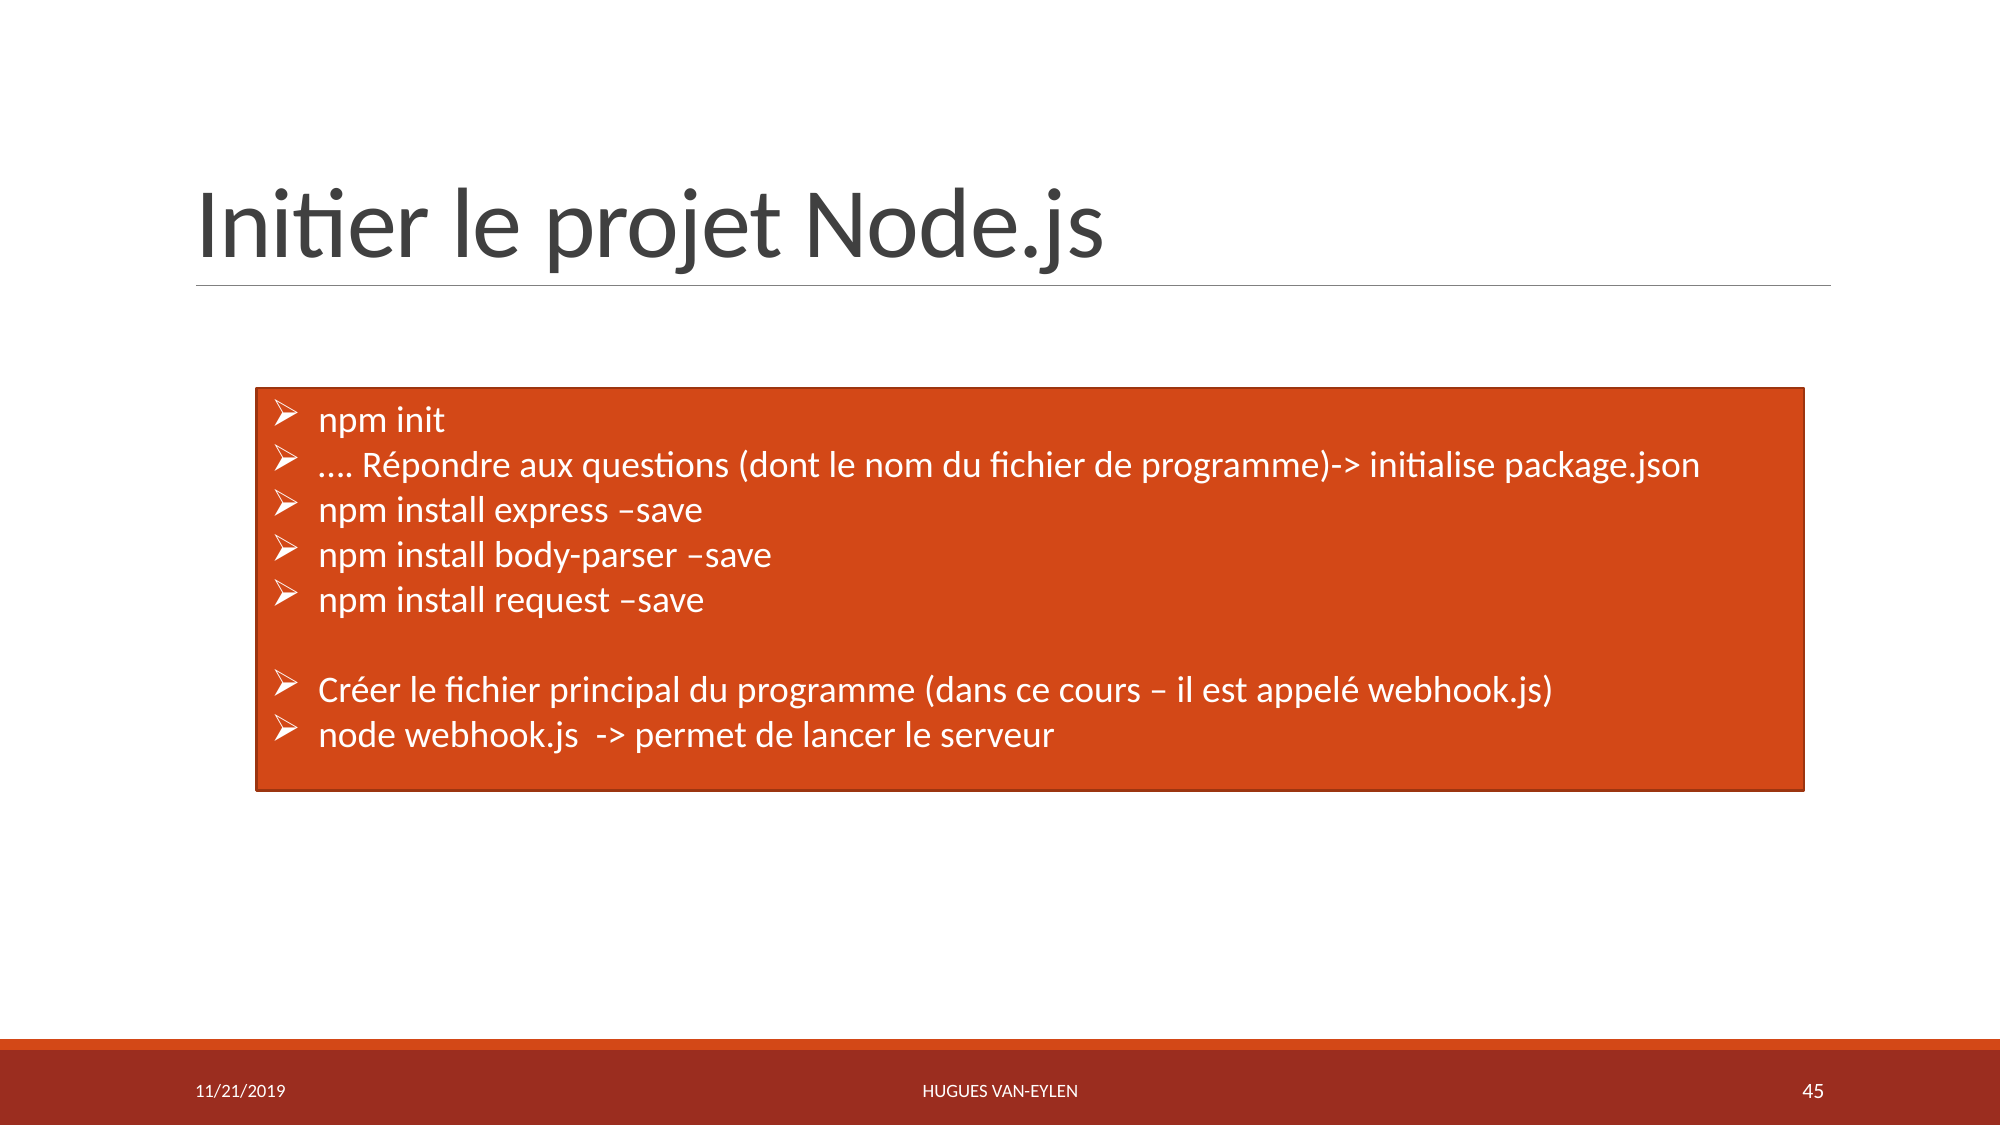

# Initier le projet Node.js
npm init
…. Répondre aux questions (dont le nom du fichier de programme)-> initialise package.json
npm install express –save
npm install body-parser –save
npm install request –save

Créer le fichier principal du programme (dans ce cours – il est appelé webhook.js)
node webhook.js  -> permet de lancer le serveur
11/21/2019
Hugues Van-Eylen
45